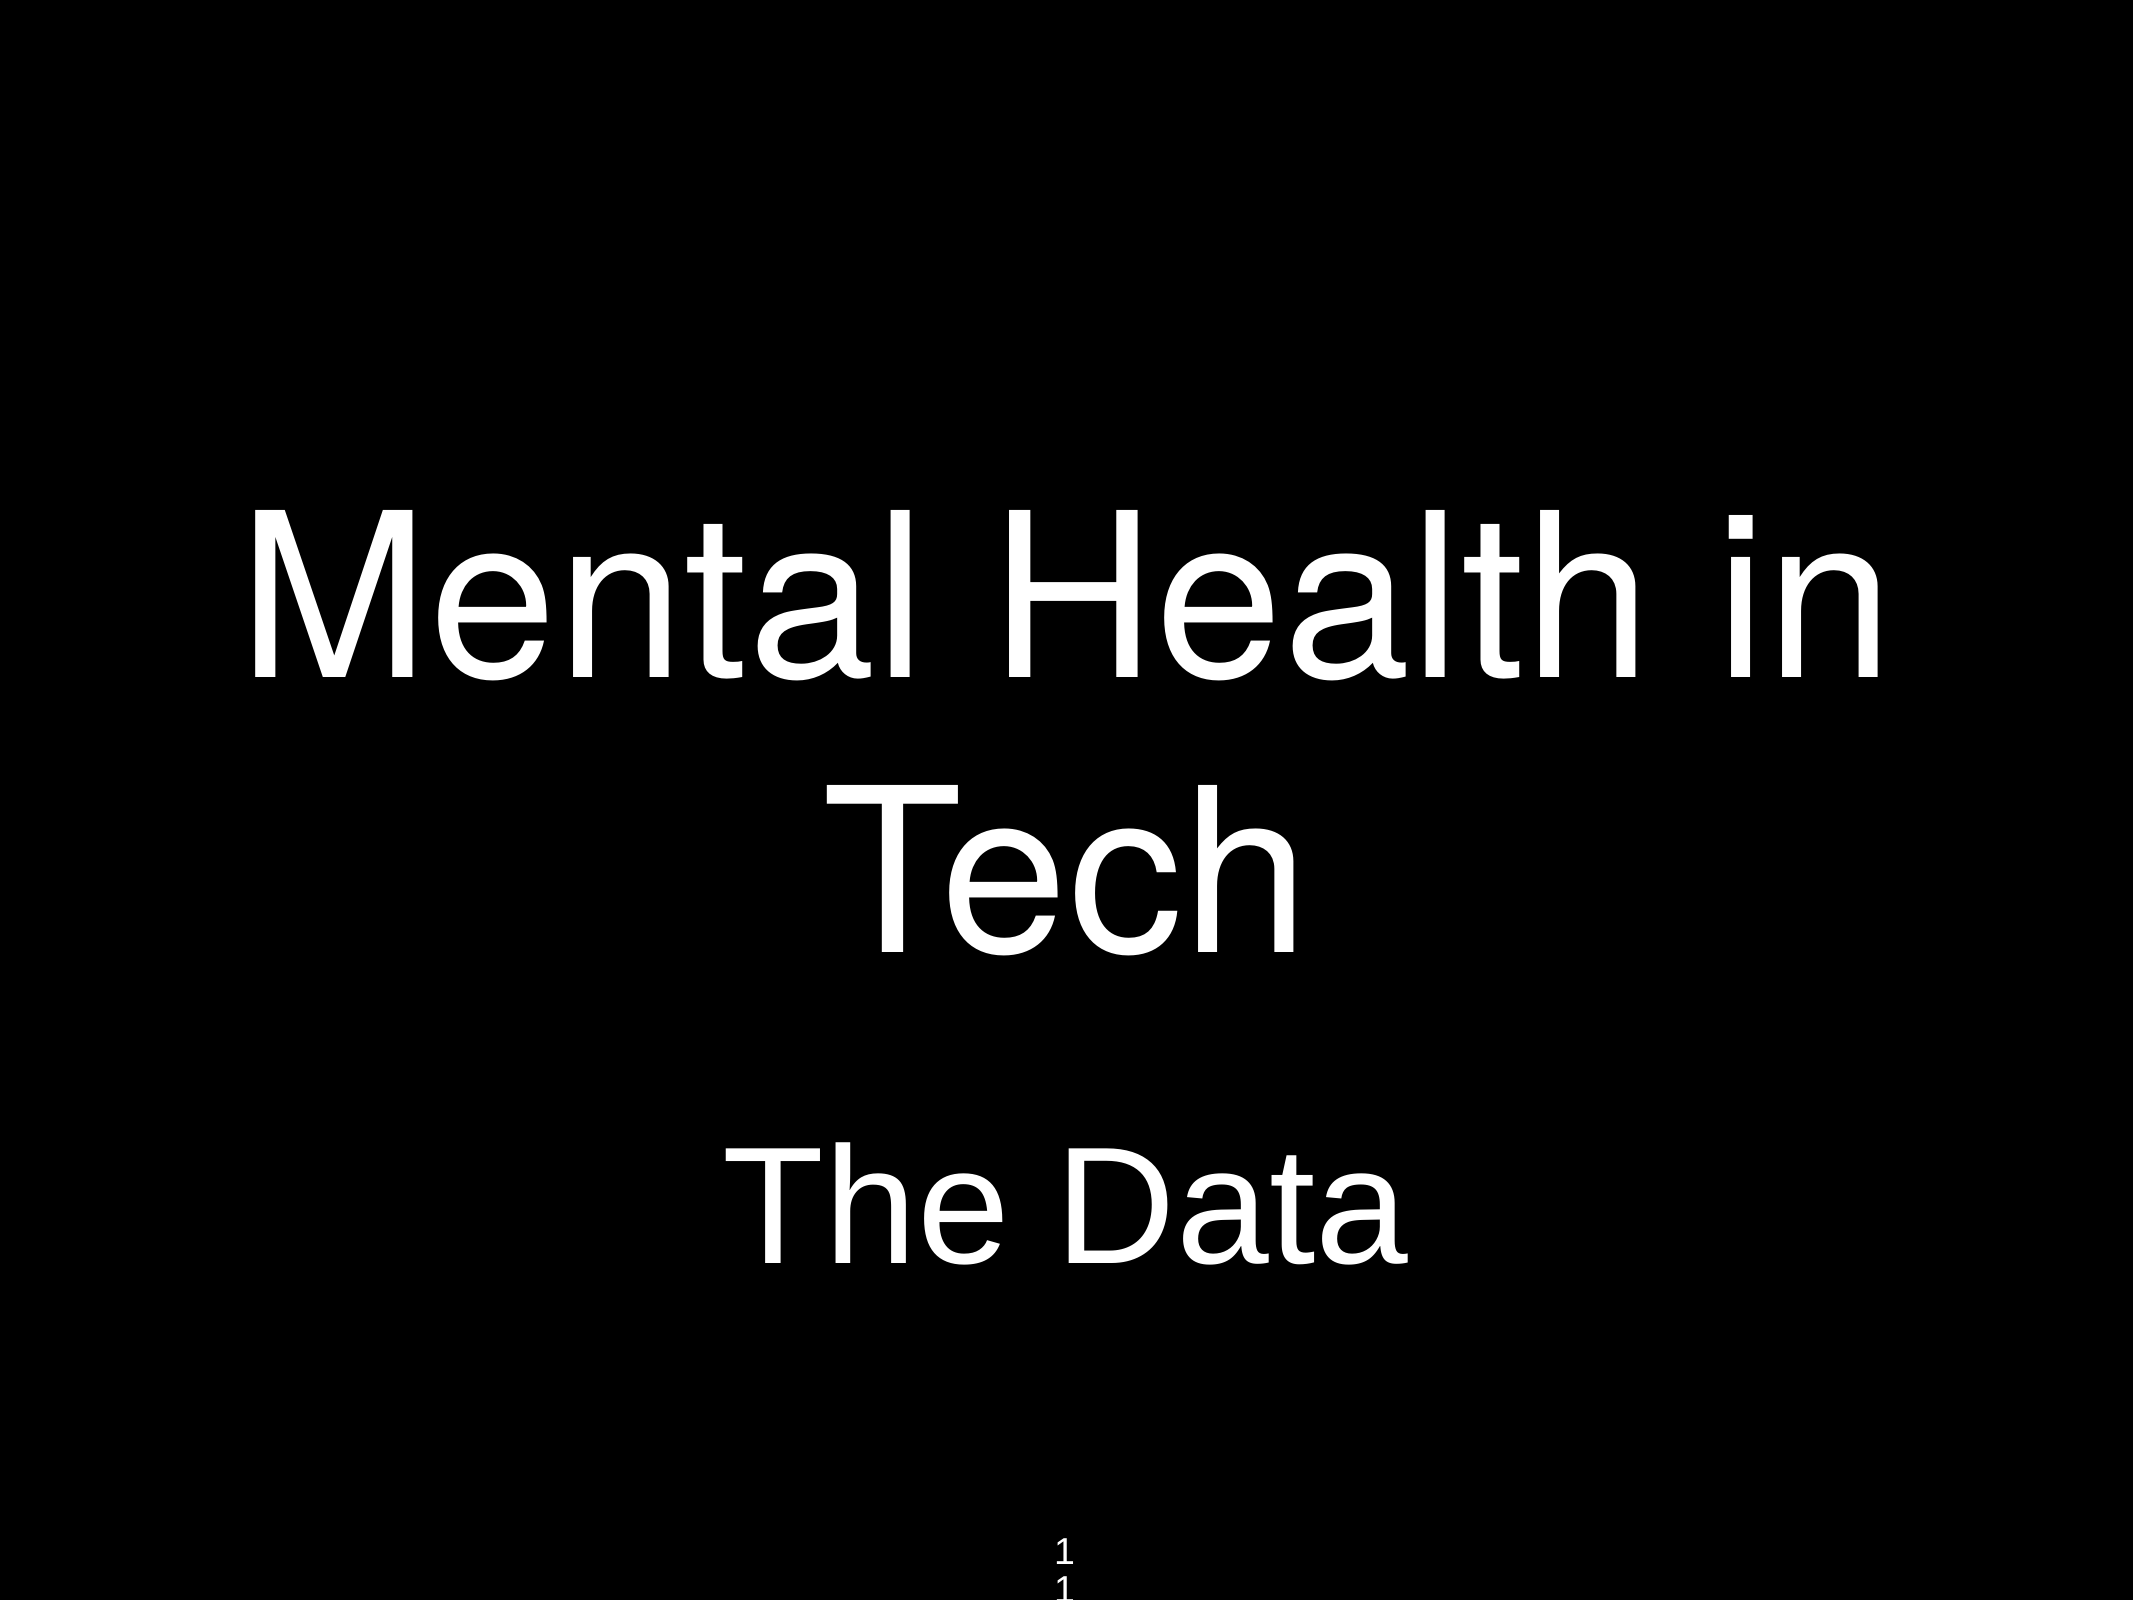

# Mental Health in Tech
The Data
11